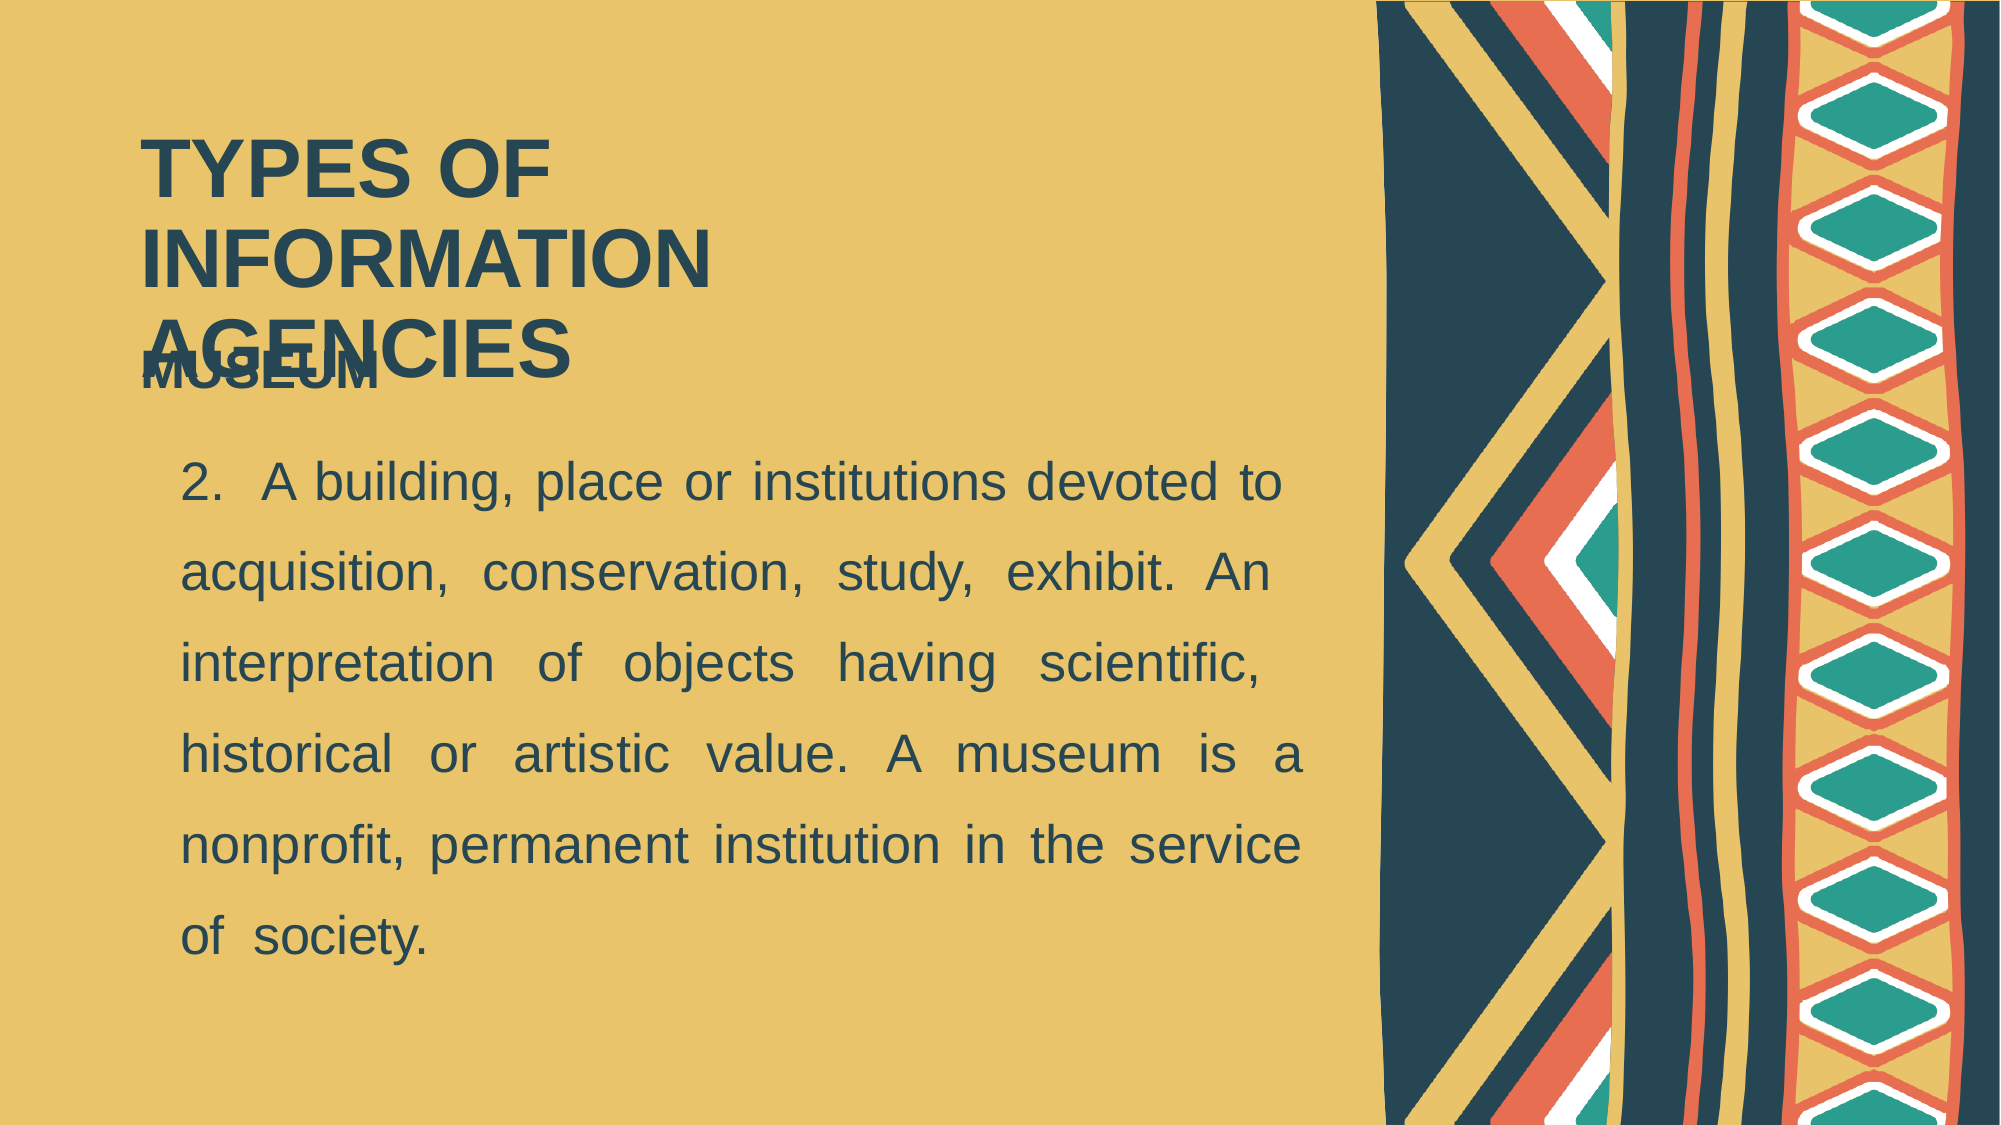

# TYPES OF INFORMATION  AGENCIES
MUSEUM
2.  A building, place or institutions devoted to  acquisition, conservation, study, exhibit. An  interpretation of objects having scientific,  historical or artistic value. A museum is a nonprofit, permanent institution in the service of  society.